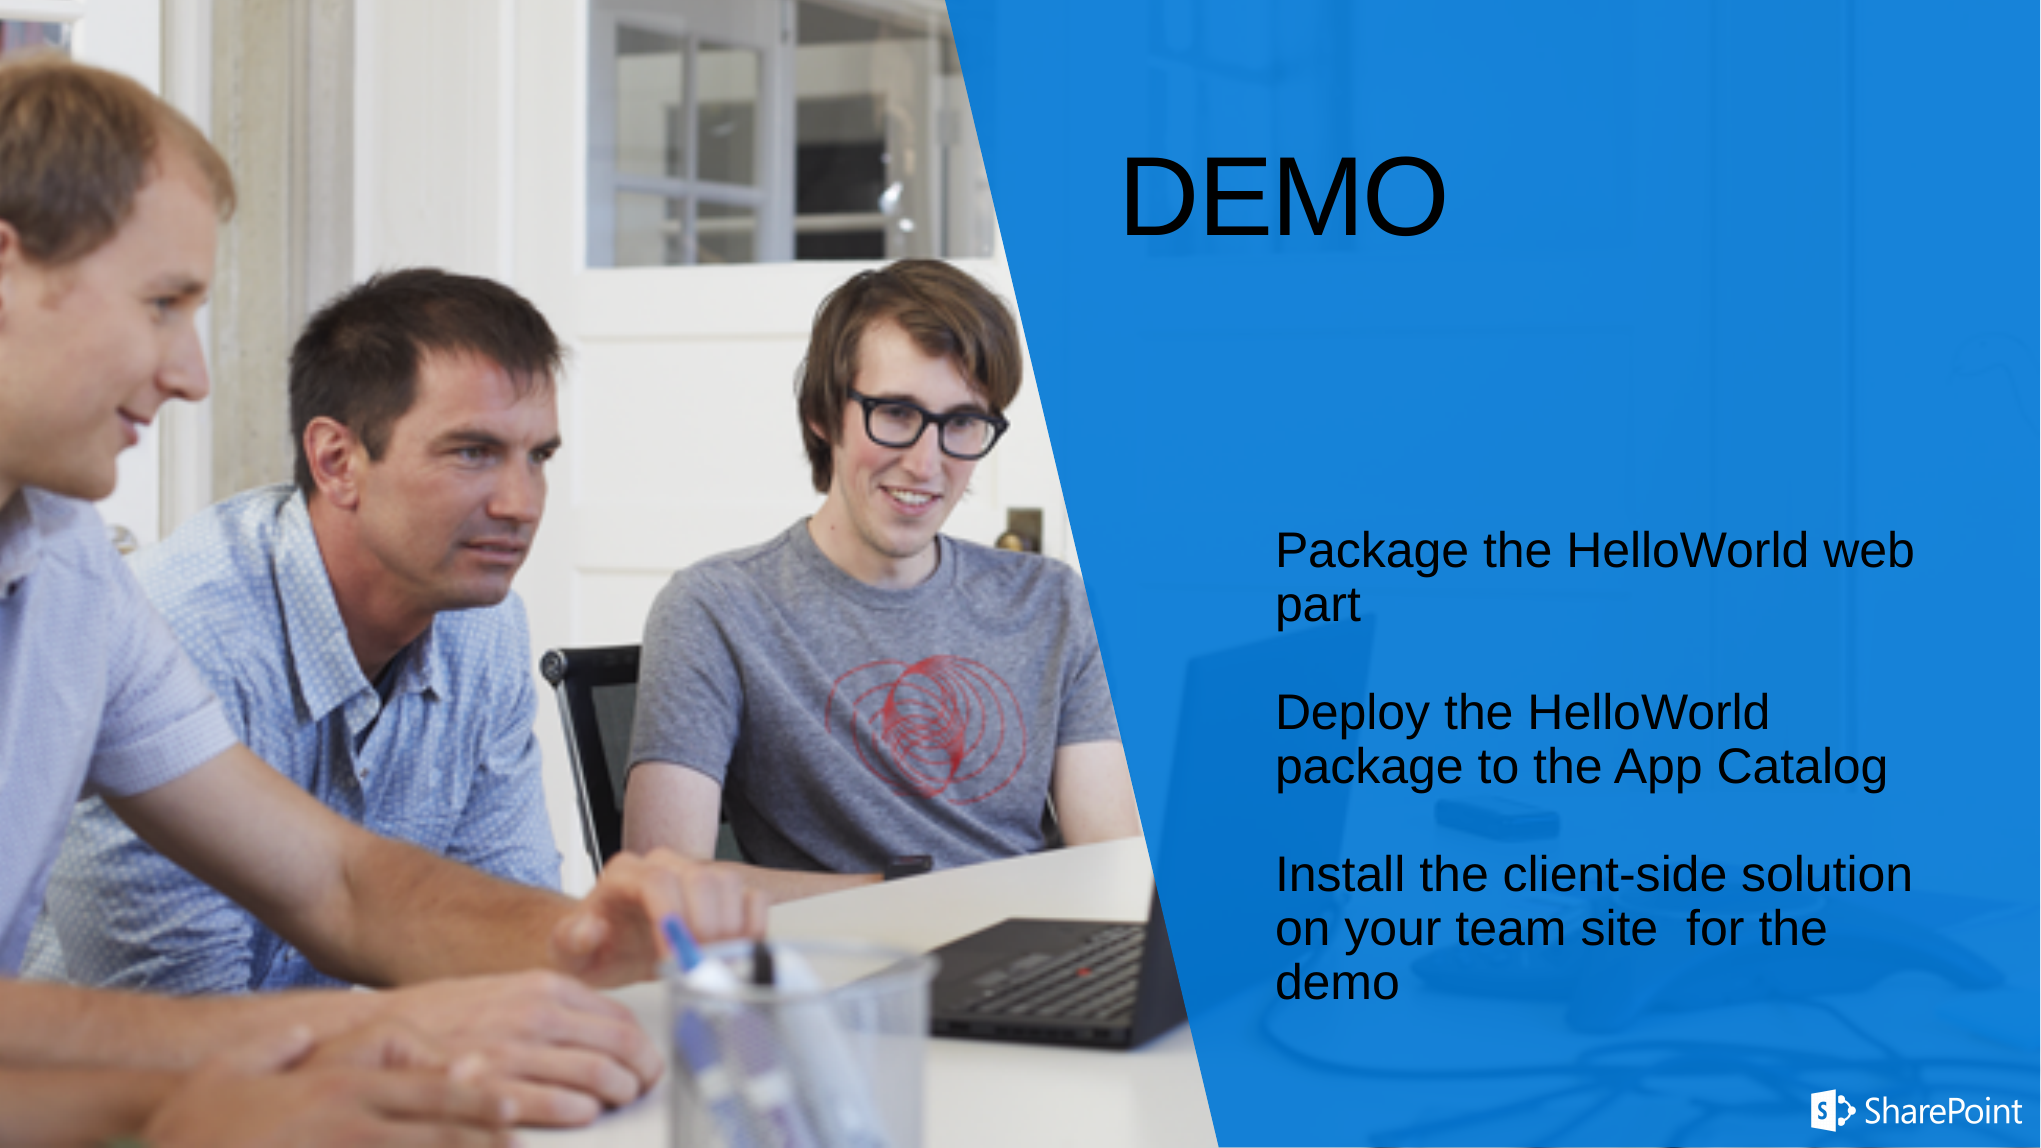

# DEMO
Package the HelloWorld web part

Deploy the HelloWorld package to the App Catalog

Install the client-side solution on your team site  for the demo